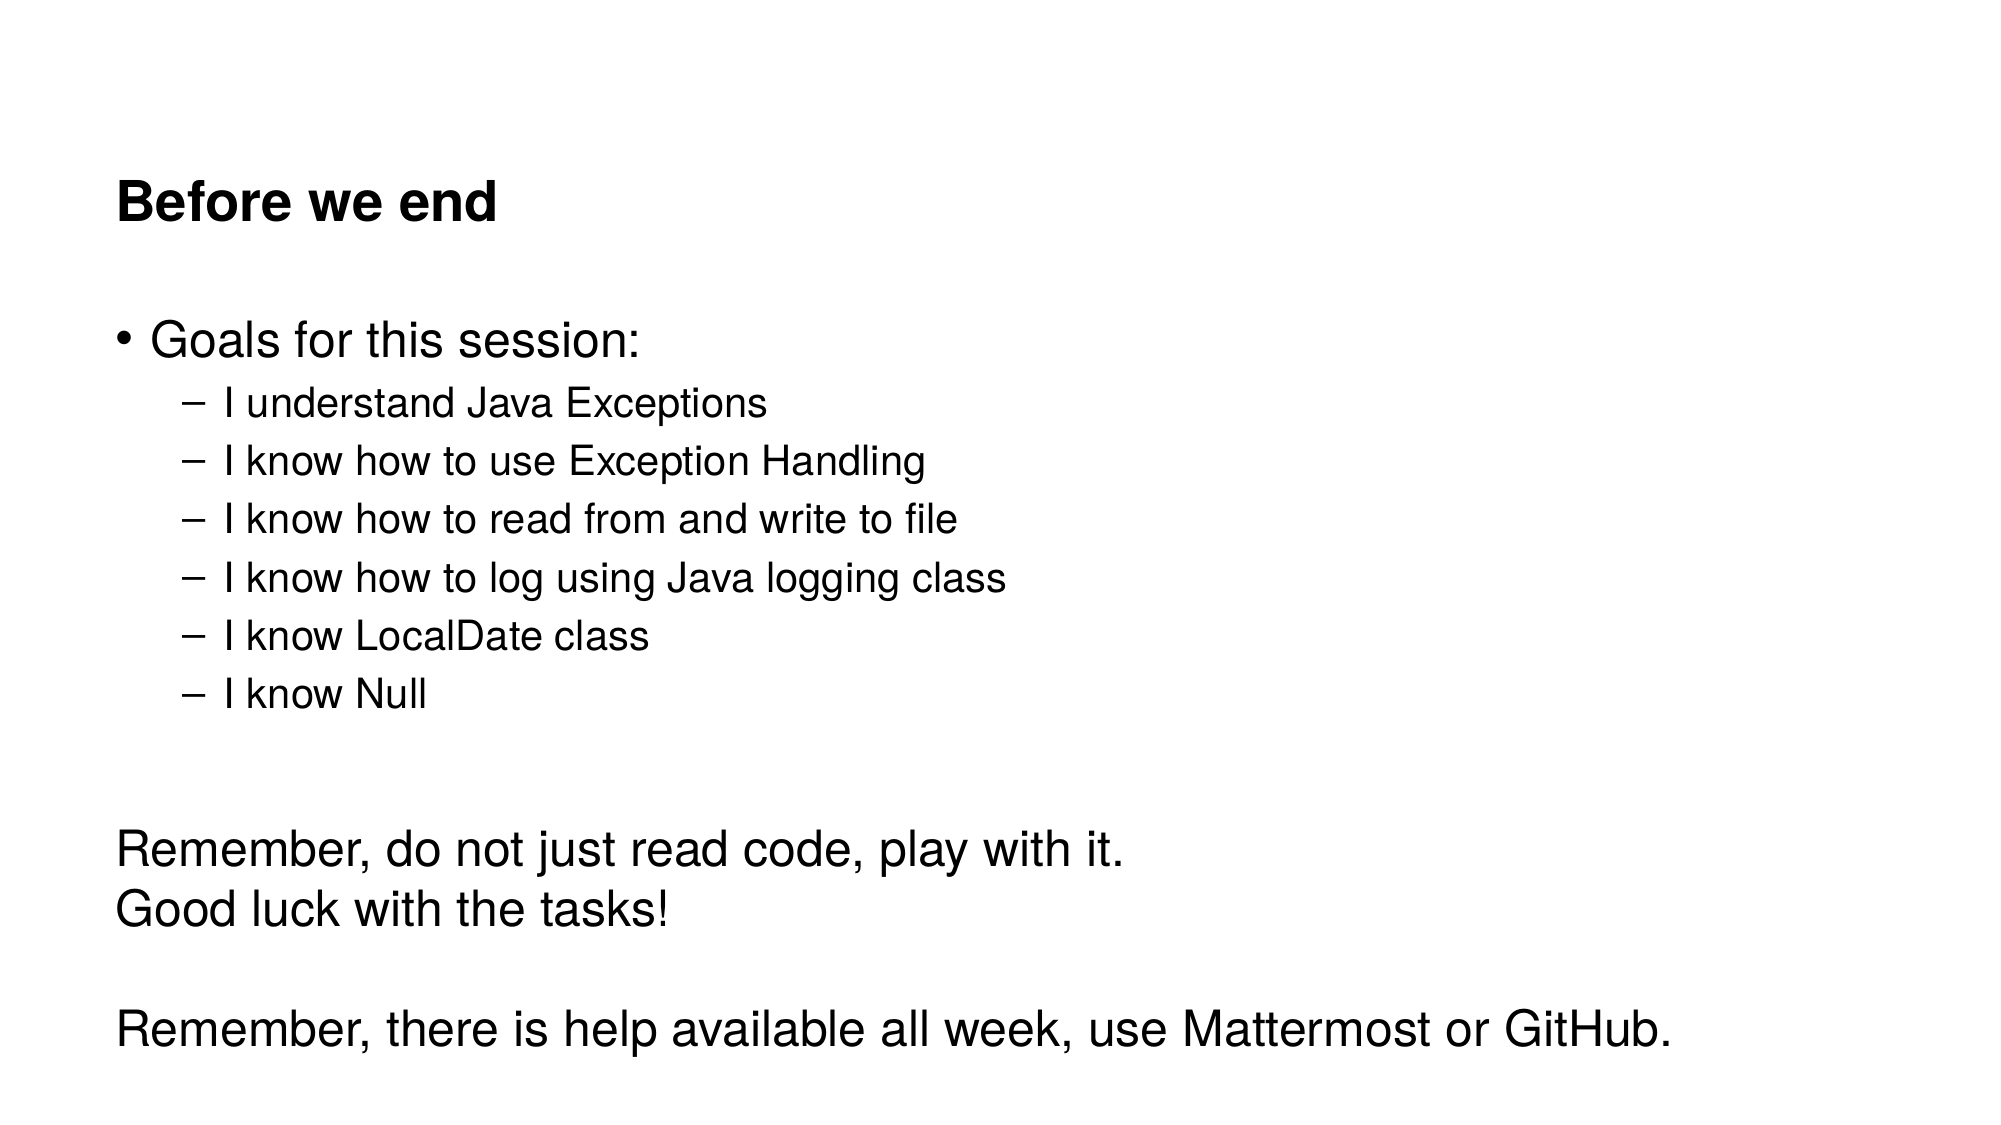

# Before we end
Goals for this session:
I understand Java Exceptions
I know how to use Exception Handling
I know how to read from and write to file
I know how to log using Java logging class
I know LocalDate class
I know Null

Remember, do not just read code, play with it.
Good luck with the tasks!
Remember, there is help available all week, use Mattermost or GitHub.